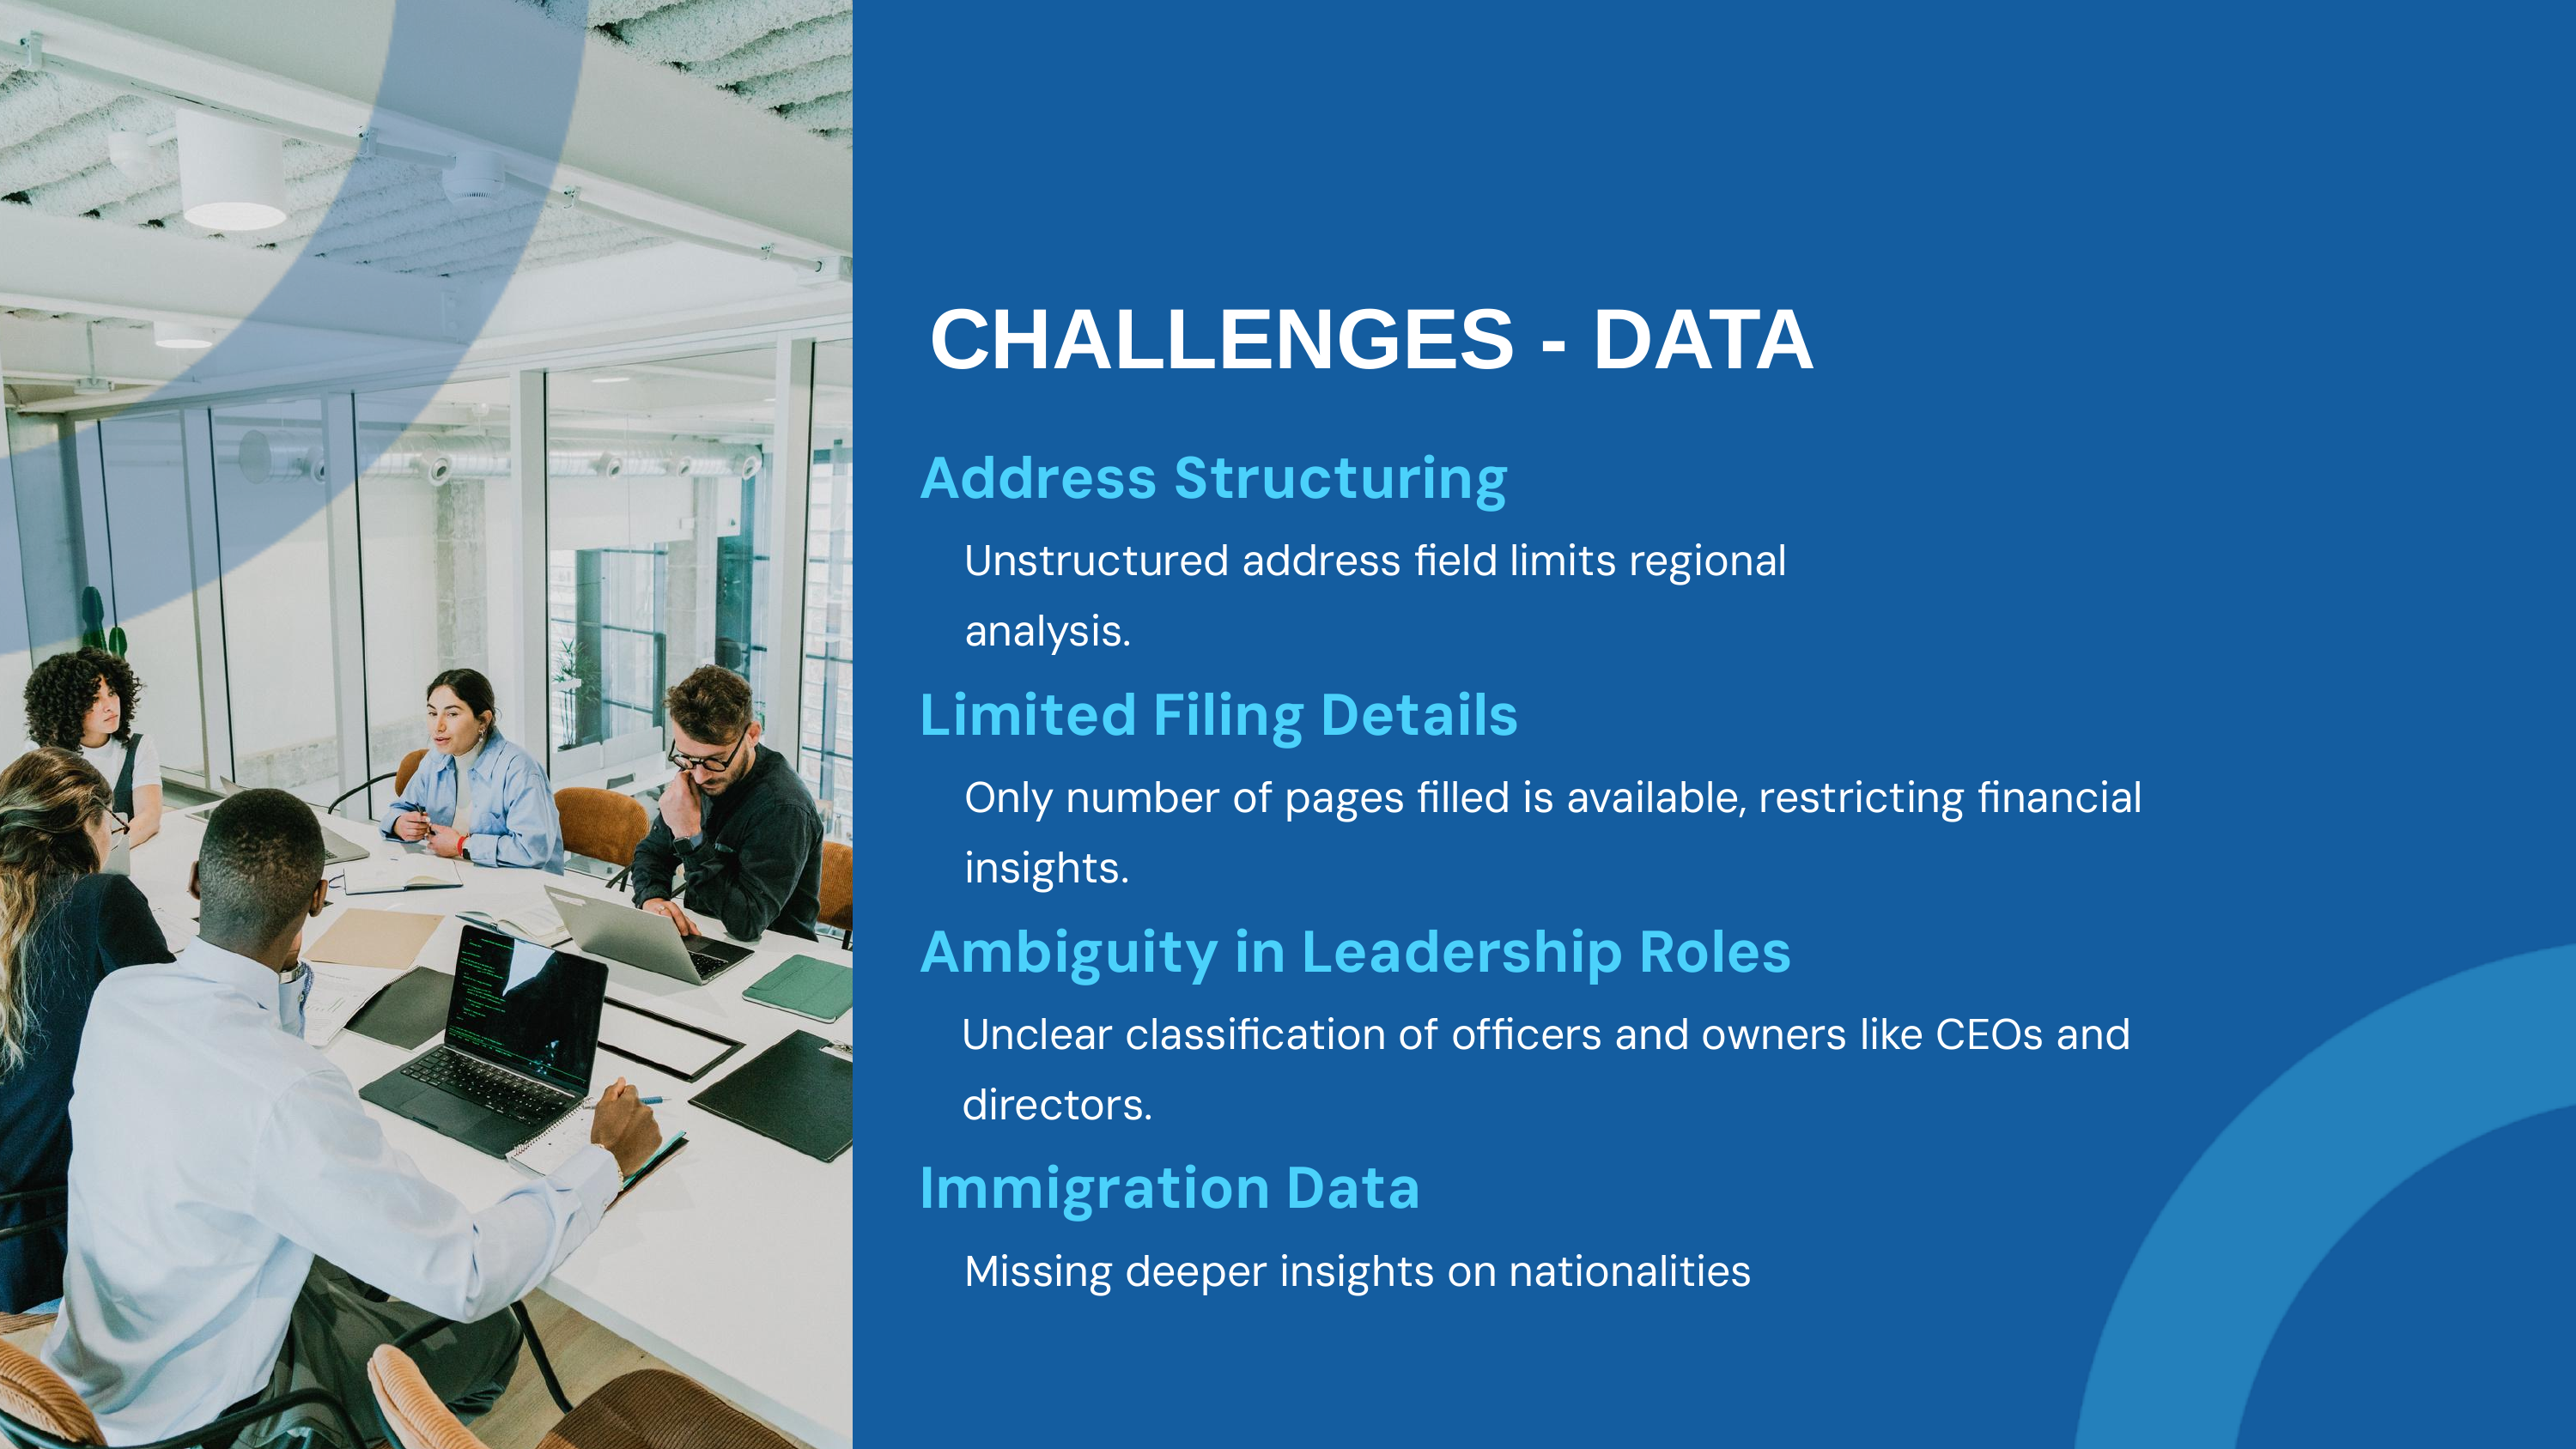

CHALLENGES - DATA
Address Structuring
Unstructured address field limits regional analysis.
Limited Filing Details
Only number of pages filled is available, restricting financial insights.
Ambiguity in Leadership Roles

Unclear classification of officers and owners like CEOs and directors.
Immigration Data
Missing deeper insights on nationalities